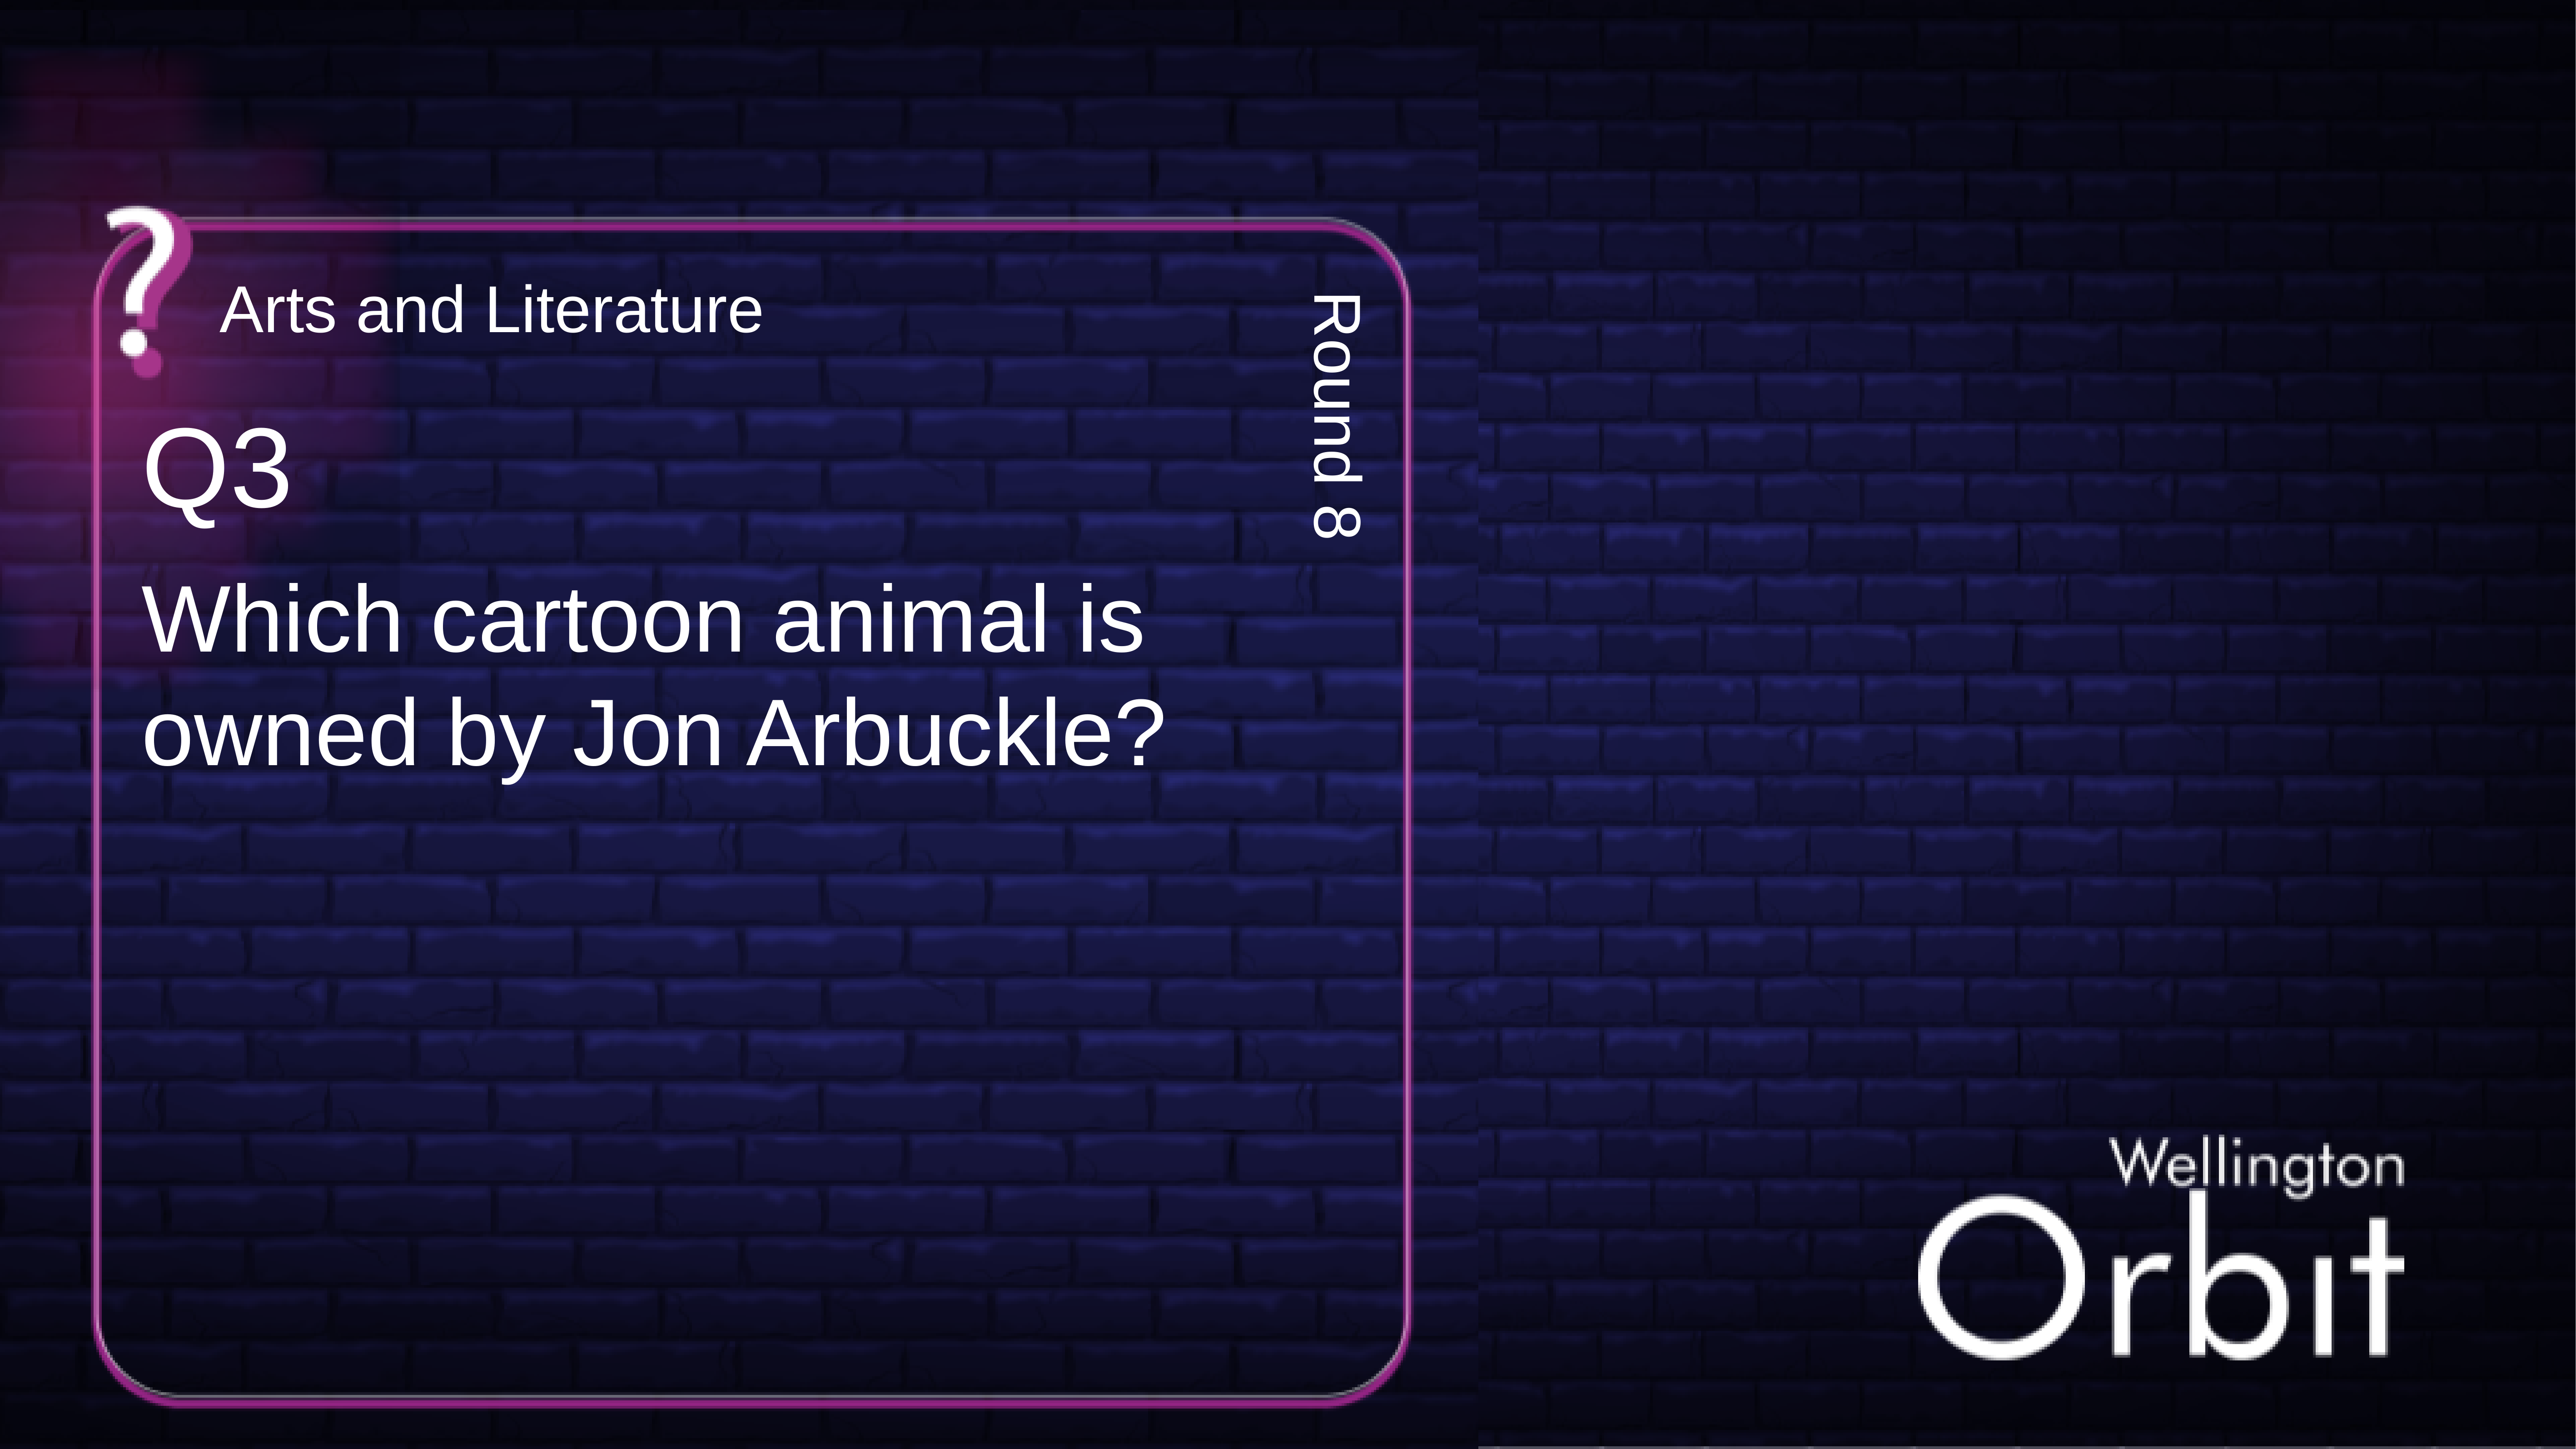

Arts and Literature
Q3
Round 8
Which cartoon animal is owned by Jon Arbuckle?